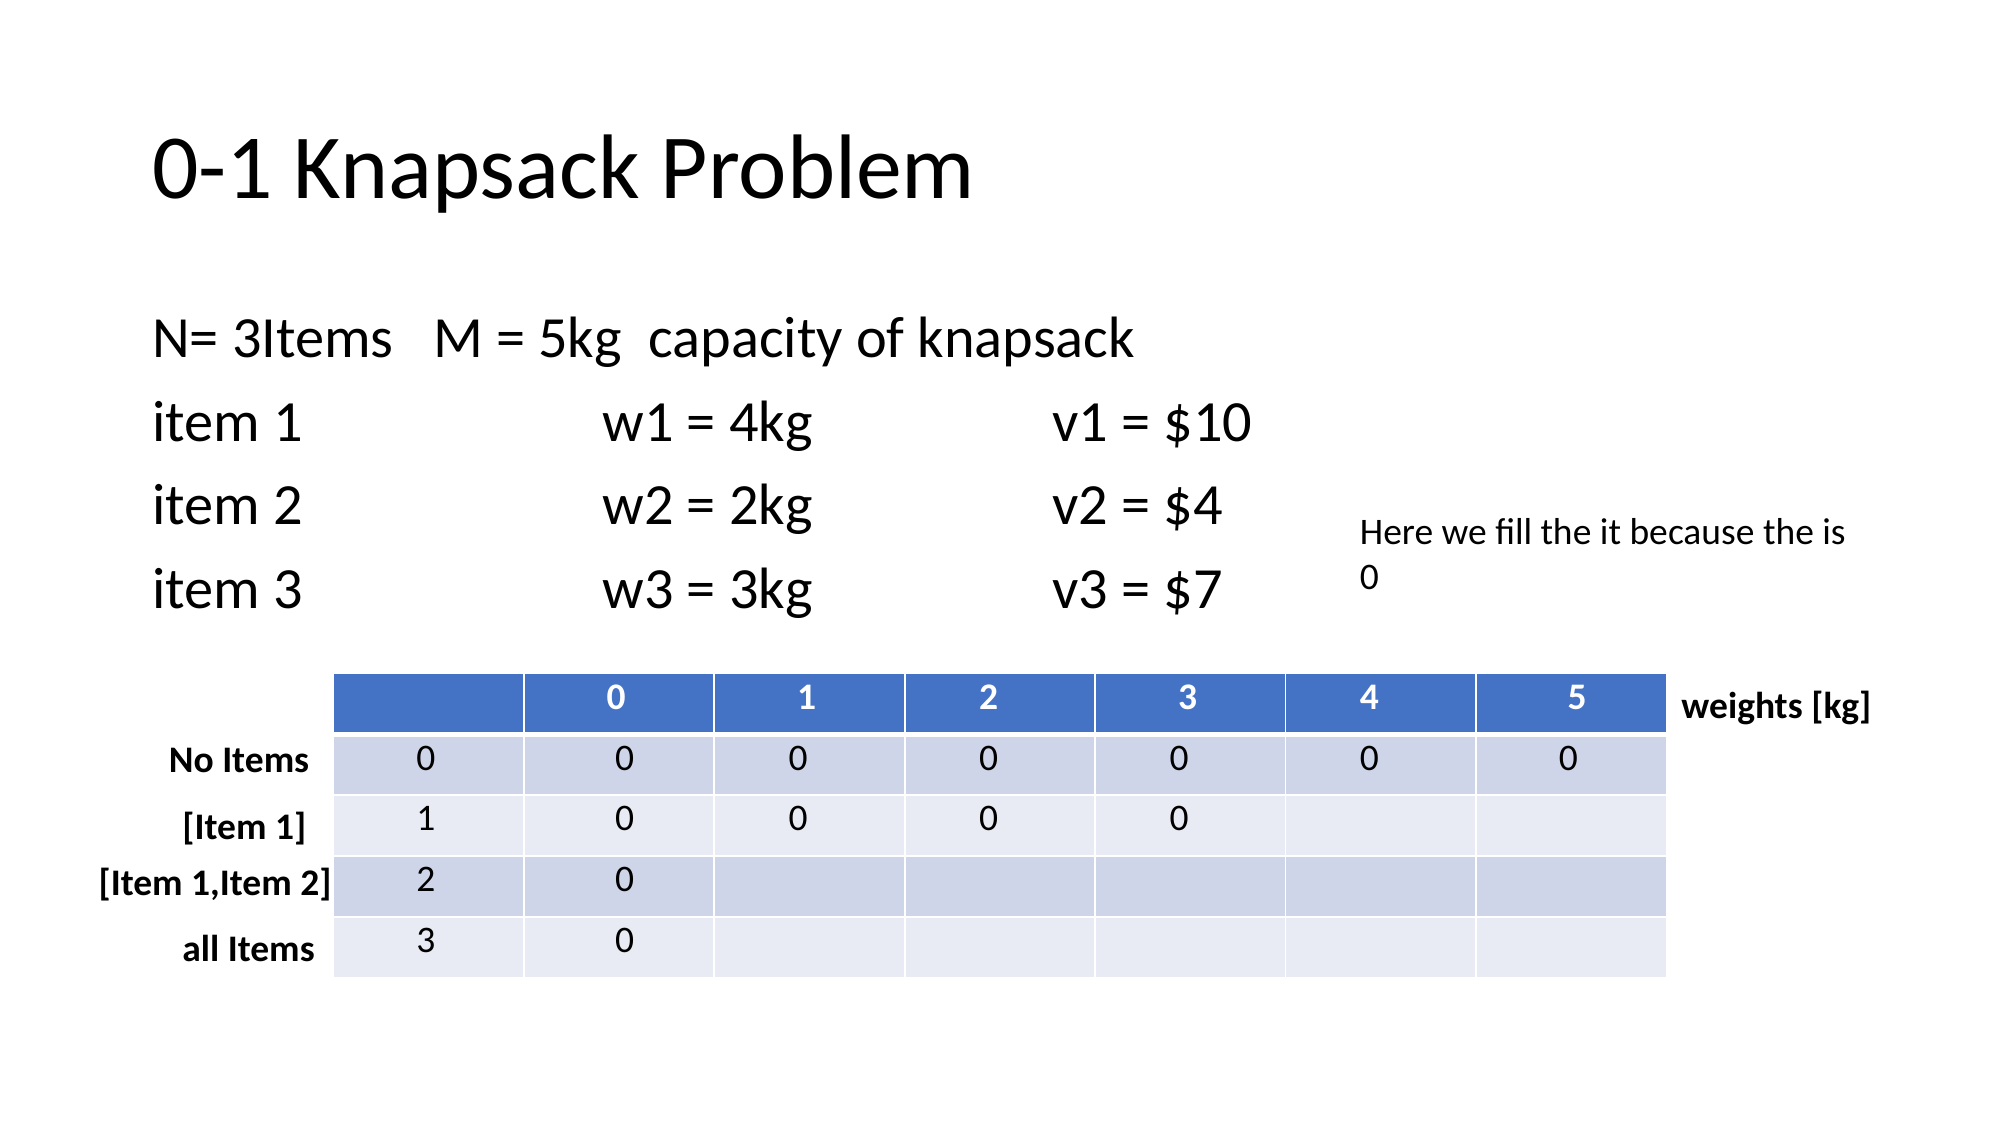

# 0-1 Knapsack Problem
N= 3Items   M = 5kg  capacity of knapsack
item 1		w1 = 4kg		v1 = $10
item 2		w2 = 2kg		v2 = $4
item 3		w3 = 3kg		v3 = $7
Here we fill the it because the is 0
|  | 0 | 1 | 2 | 3 | 4 | 5 |
| --- | --- | --- | --- | --- | --- | --- |
| 0 | 0 | 0 | 0 | 0 | 0 | 0 |
| 1 | 0 | 0 | 0 | 0 |  |  |
| 2 | 0 |  |  |  |  |  |
| 3 | 0 |  |  |  |  |  |
weights [kg]
No Items
[Item 1]
[Item 1,Item 2]
all Items